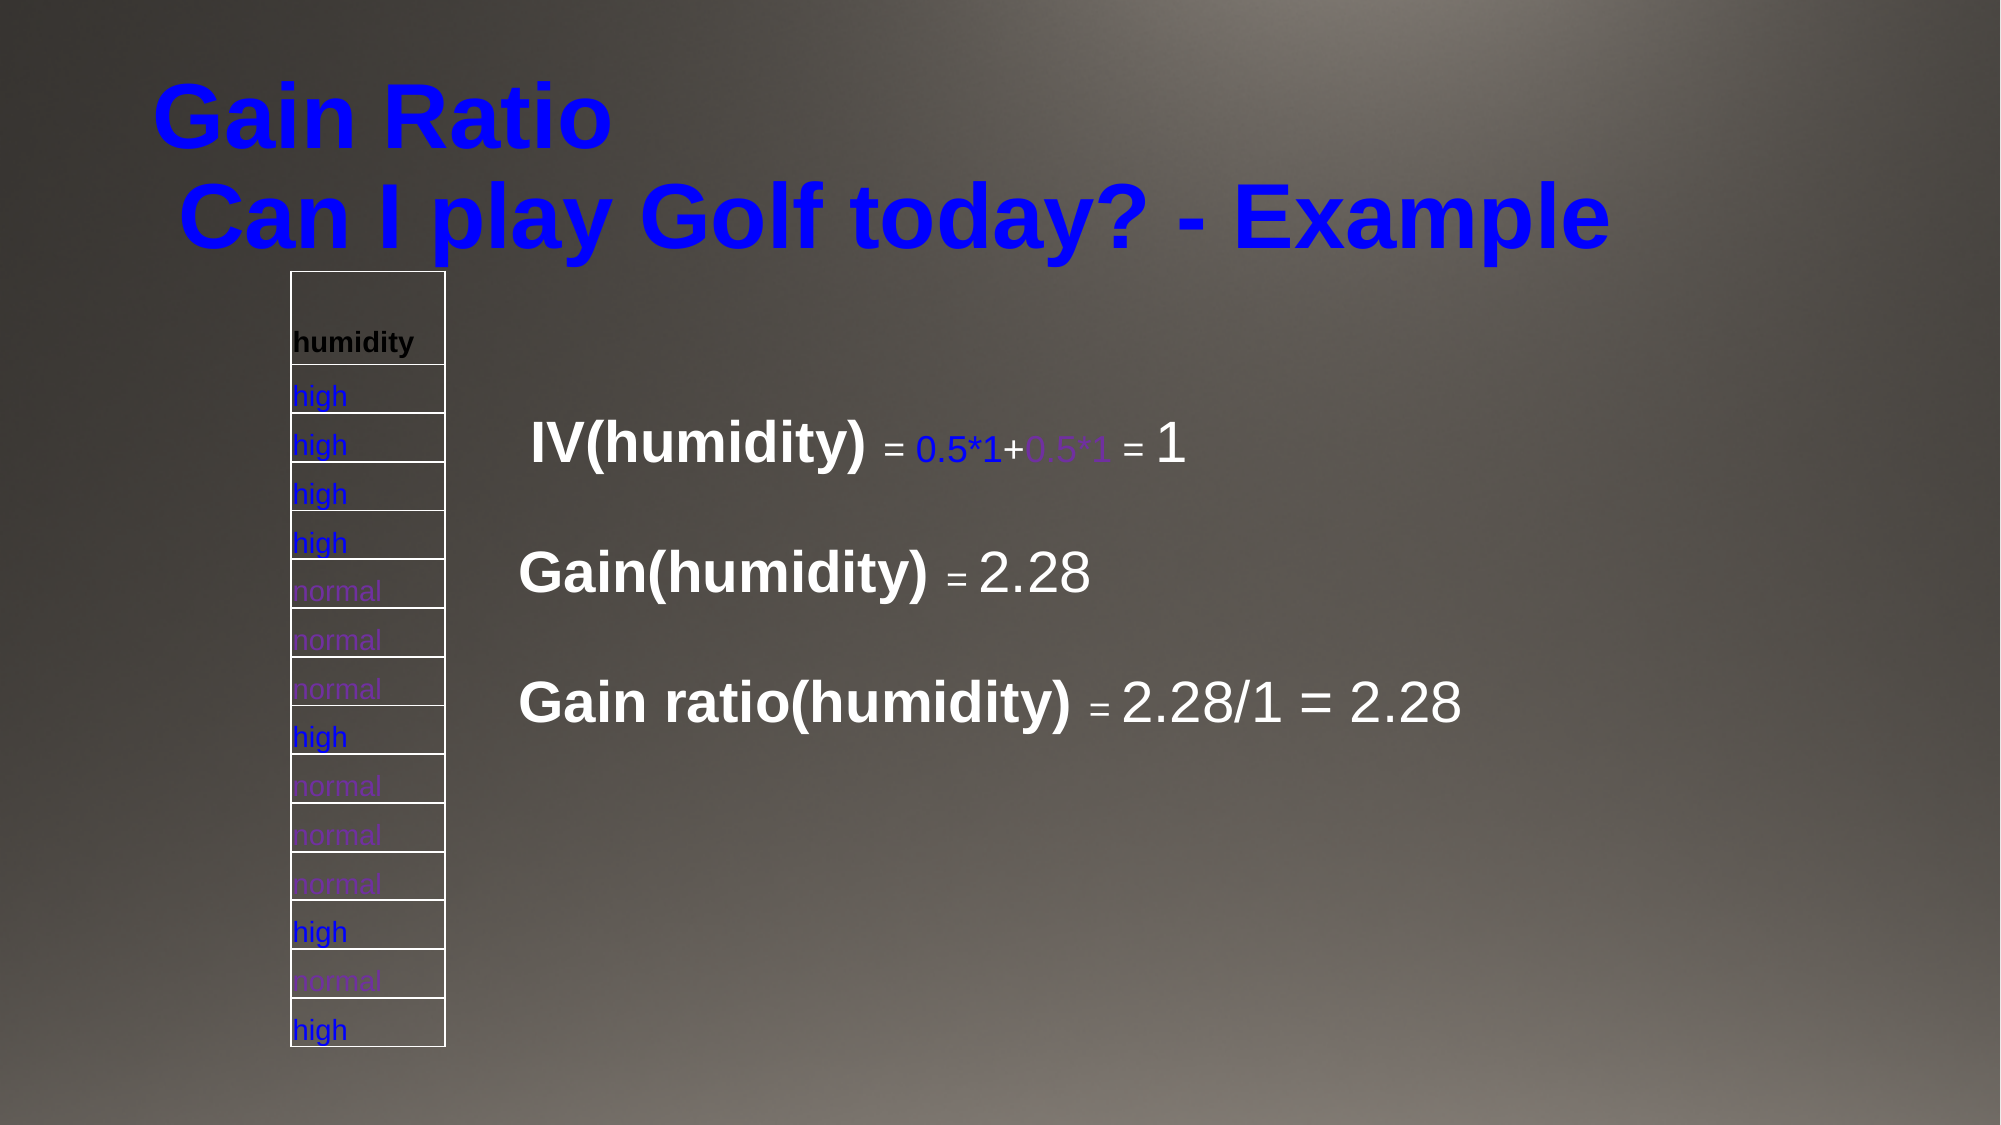

# Gain Ratio Can I play Golf today? - Example
| humidity |
| --- |
| high |
| high |
| high |
| high |
| normal |
| normal |
| normal |
| high |
| normal |
| normal |
| normal |
| high |
| normal |
| high |
IV(humidity) = 0.5*1+0.5*1 = 1
Gain(humidity) = 2.28
Gain ratio(humidity) = 2.28/1 = 2.28